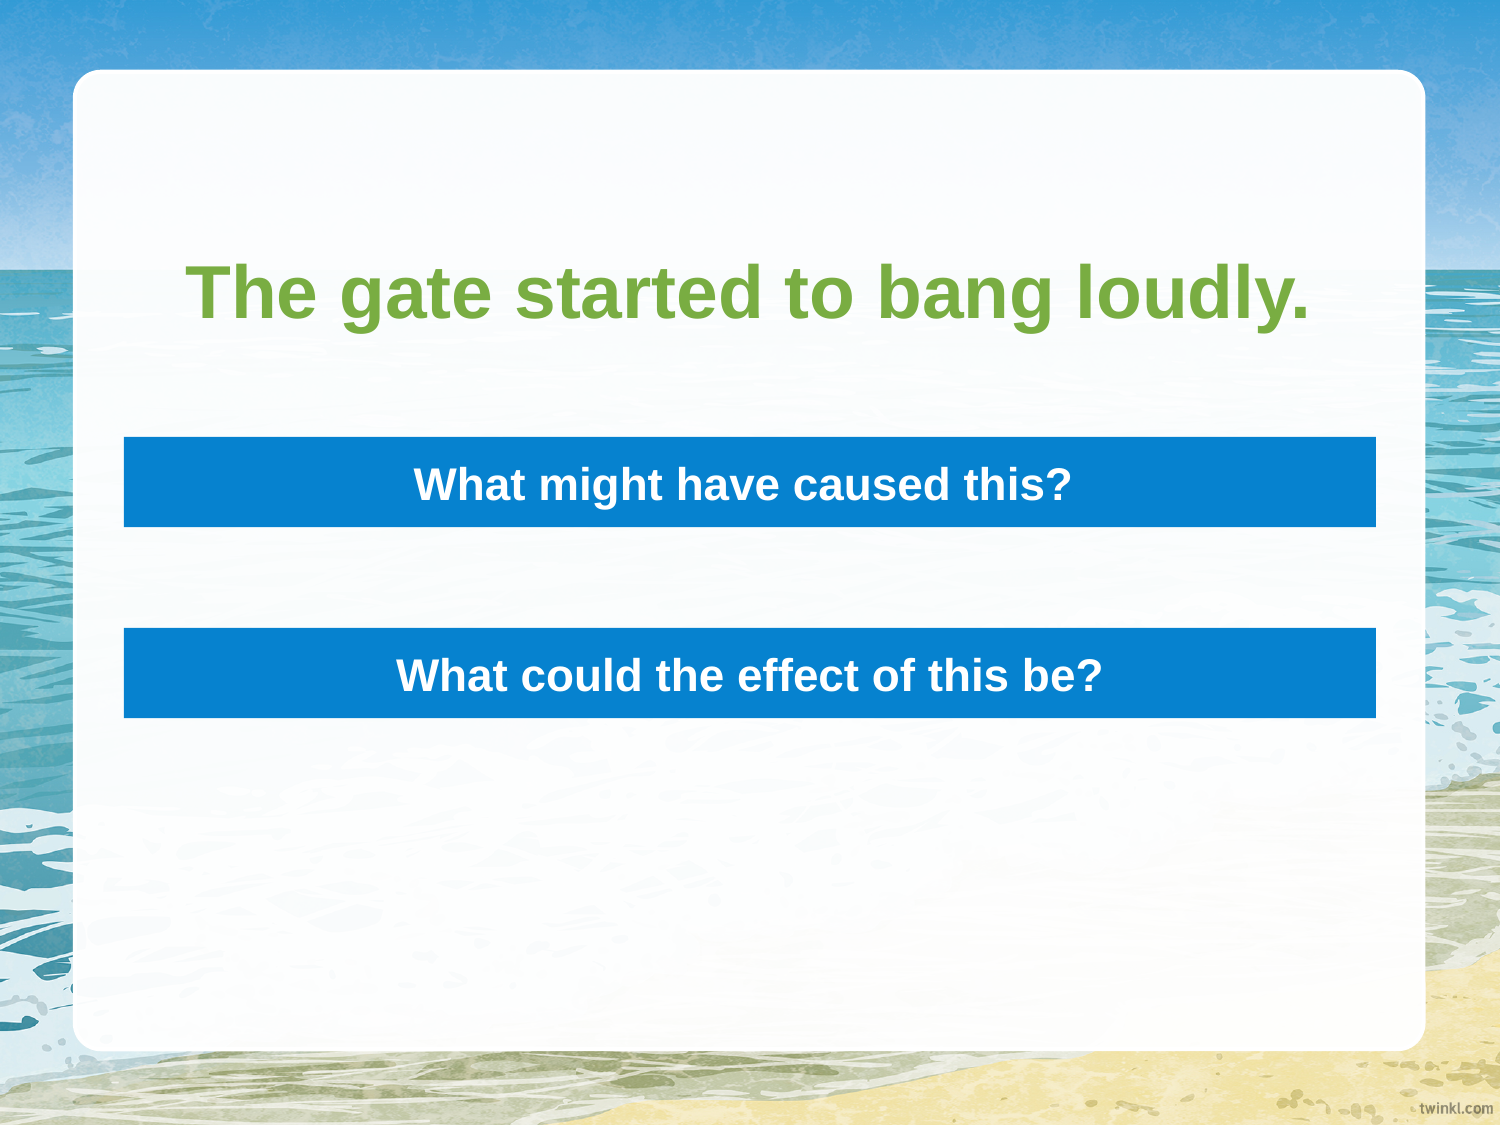

# The gate started to bang loudly.
What might have caused this?
What could the effect of this be?